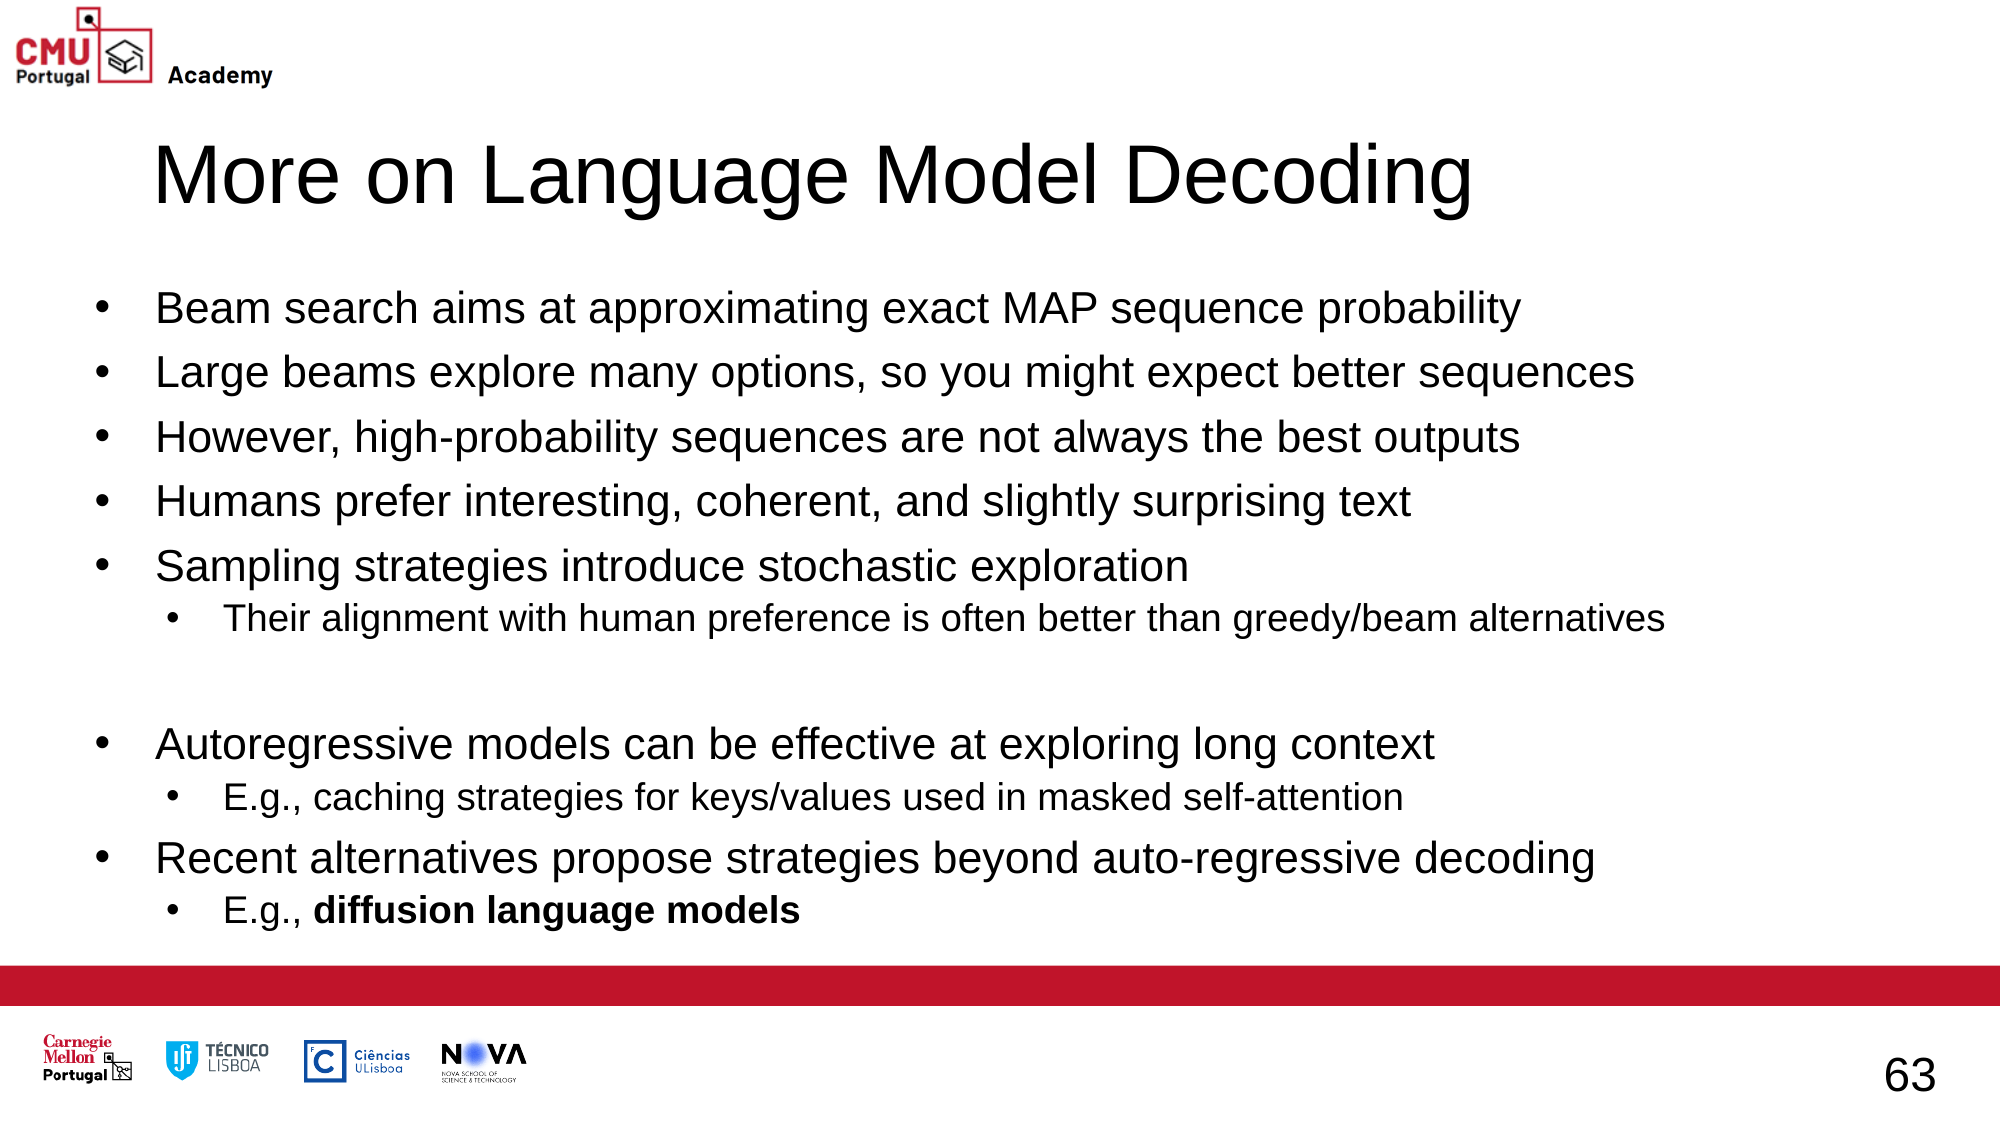

# More on Language Model Decoding
Beam search aims at approximating exact MAP sequence probability
Large beams explore many options, so you might expect better sequences
However, high-probability sequences are not always the best outputs
Humans prefer interesting, coherent, and slightly surprising text
Sampling strategies introduce stochastic exploration
Their alignment with human preference is often better than greedy/beam alternatives

Autoregressive models can be effective at exploring long context
E.g., caching strategies for keys/values used in masked self-attention
Recent alternatives propose strategies beyond auto-regressive decoding
E.g., diffusion language models
63